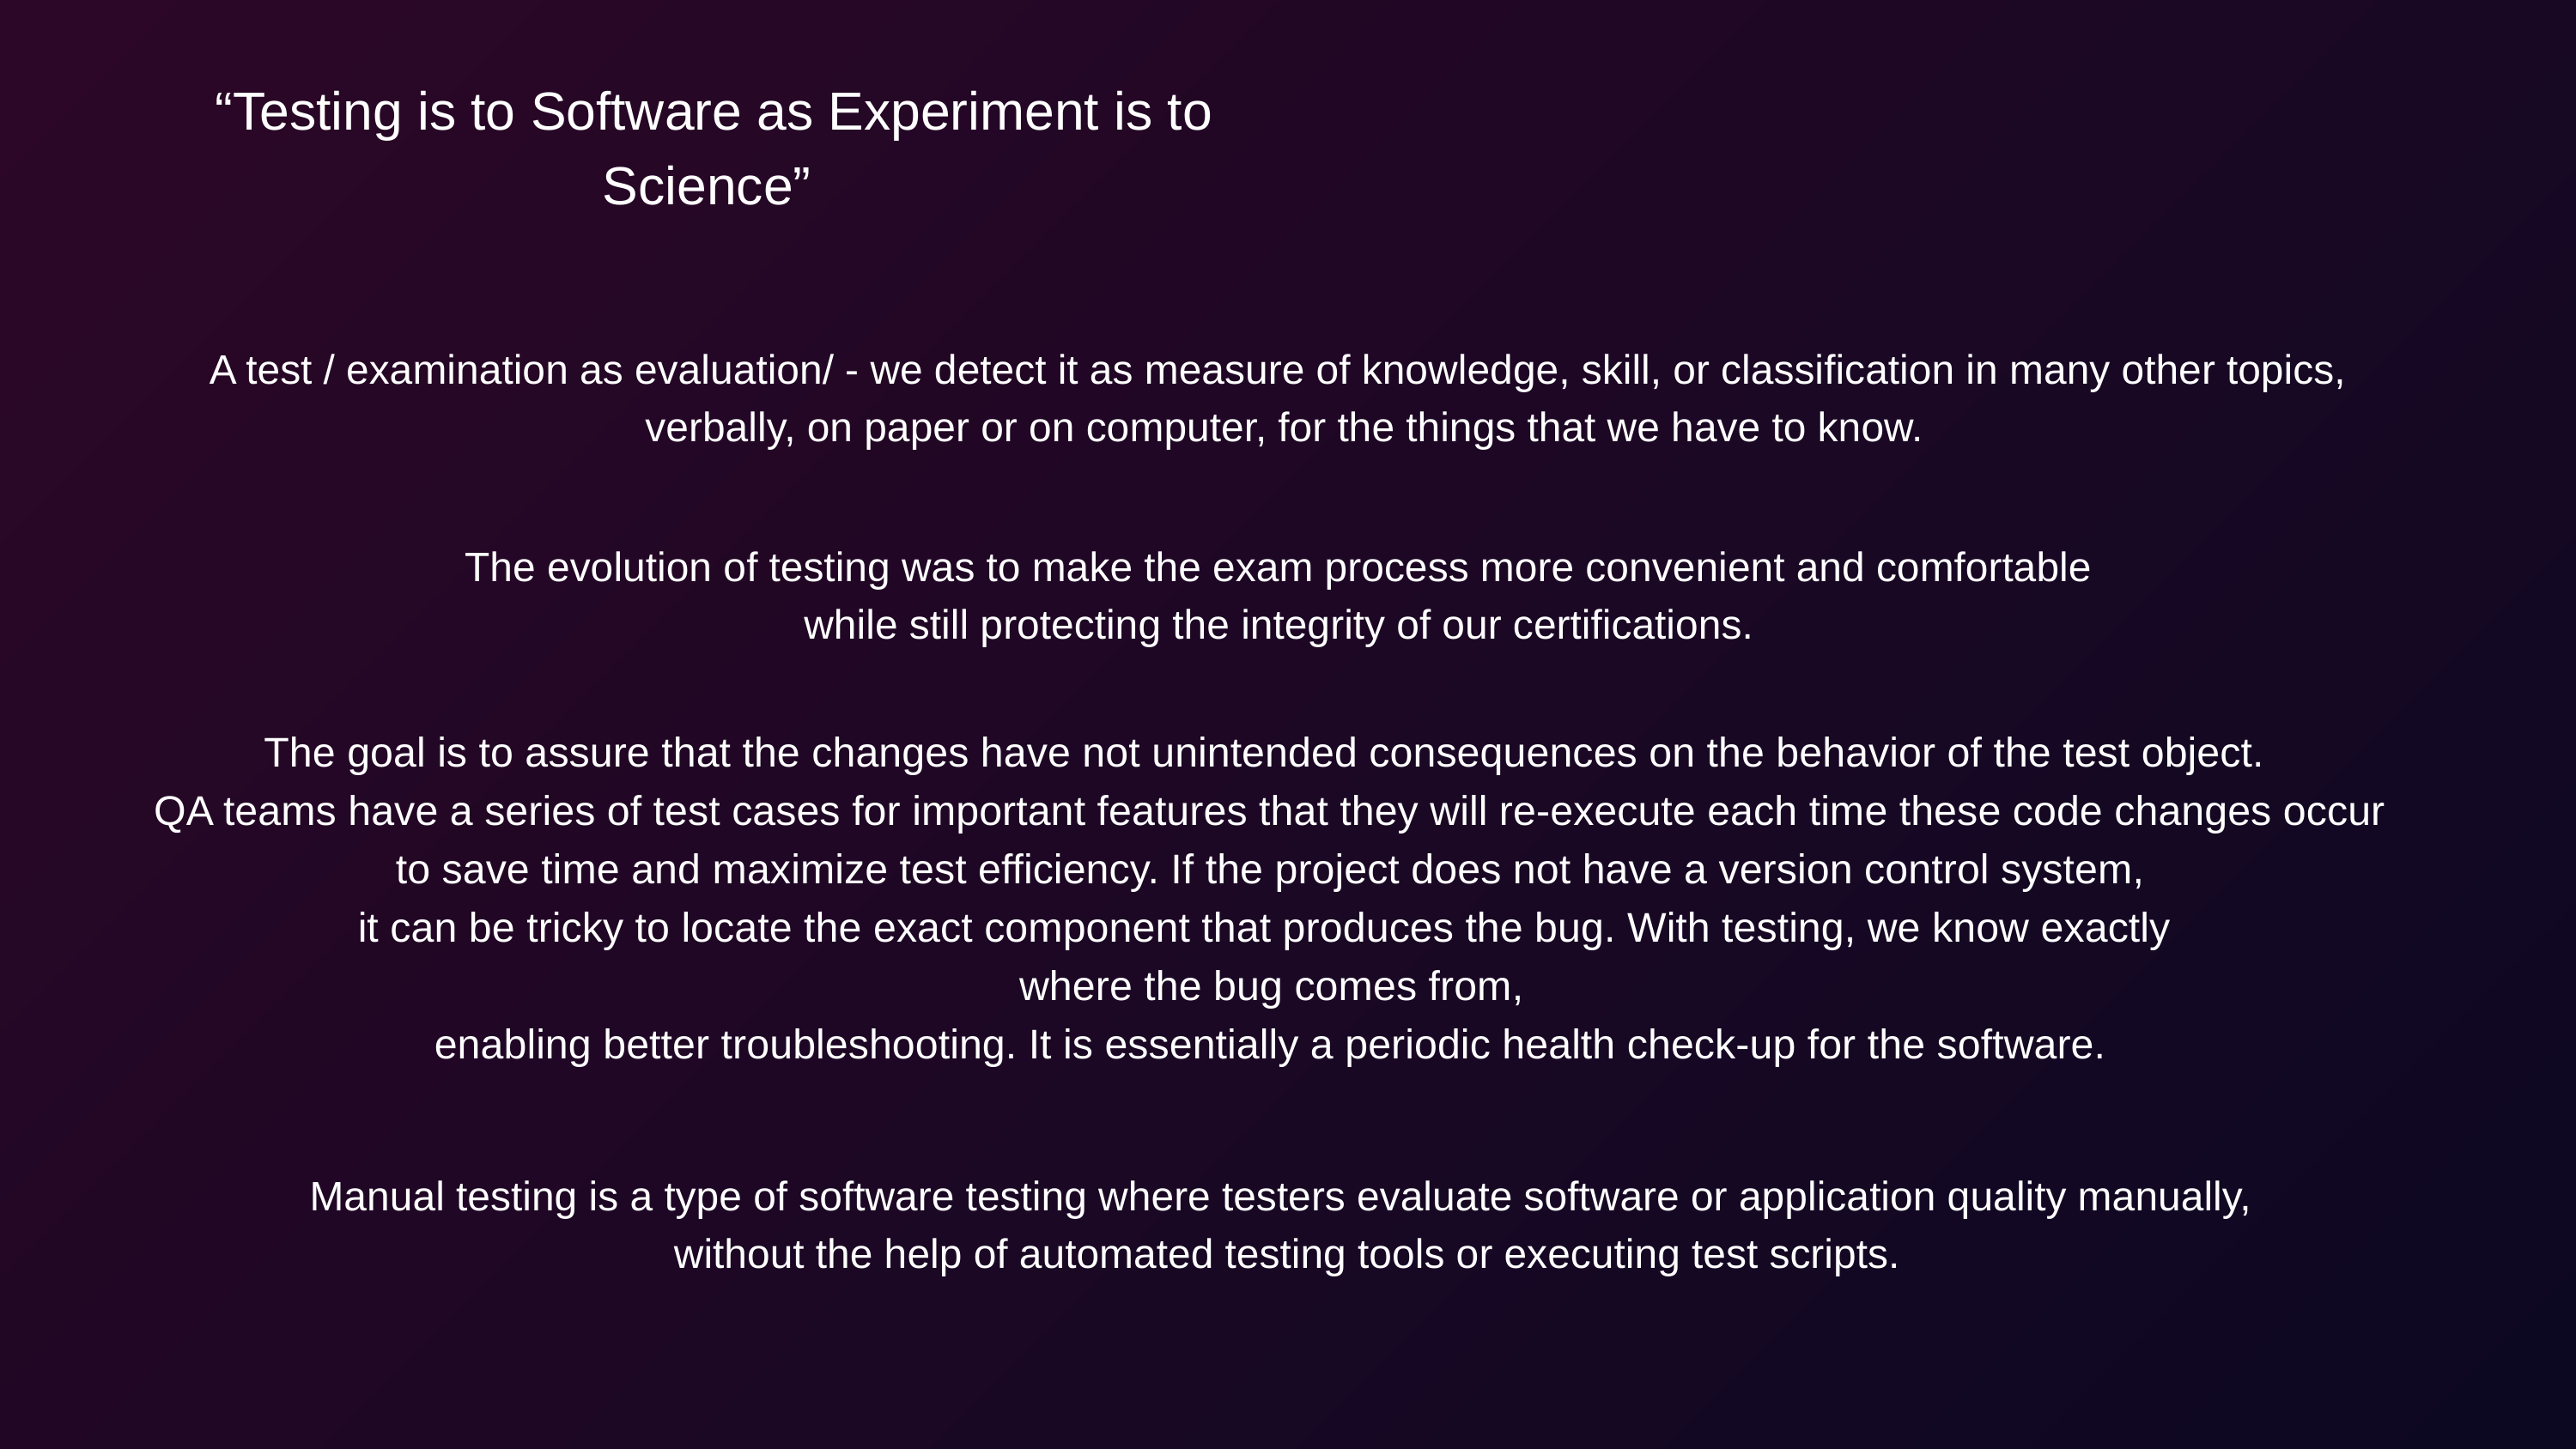

“Testing is to Software as Experiment is to Science”
A test / examination as evaluation/ - we detect it as measure of knowledge, skill, or classification in many other topics,
verbally, on paper or on computer, for the things that we have to know.
The evolution of testing was to make the exam process more convenient and comfortable
while still protecting the integrity of our certifications.
The goal is to assure that the changes have not unintended consequences on the behavior of the test object.
QA teams have a series of test cases for important features that they will re-execute each time these code changes occur
 to save time and maximize test efficiency. If the project does not have a version control system,
it can be tricky to locate the exact component that produces the bug. With testing, we know exactly
where the bug comes from,
 enabling better troubleshooting. It is essentially a periodic health check-up for the software.
Manual testing is a type of software testing where testers evaluate software or application quality manually,
without the help of automated testing tools or executing test scripts.